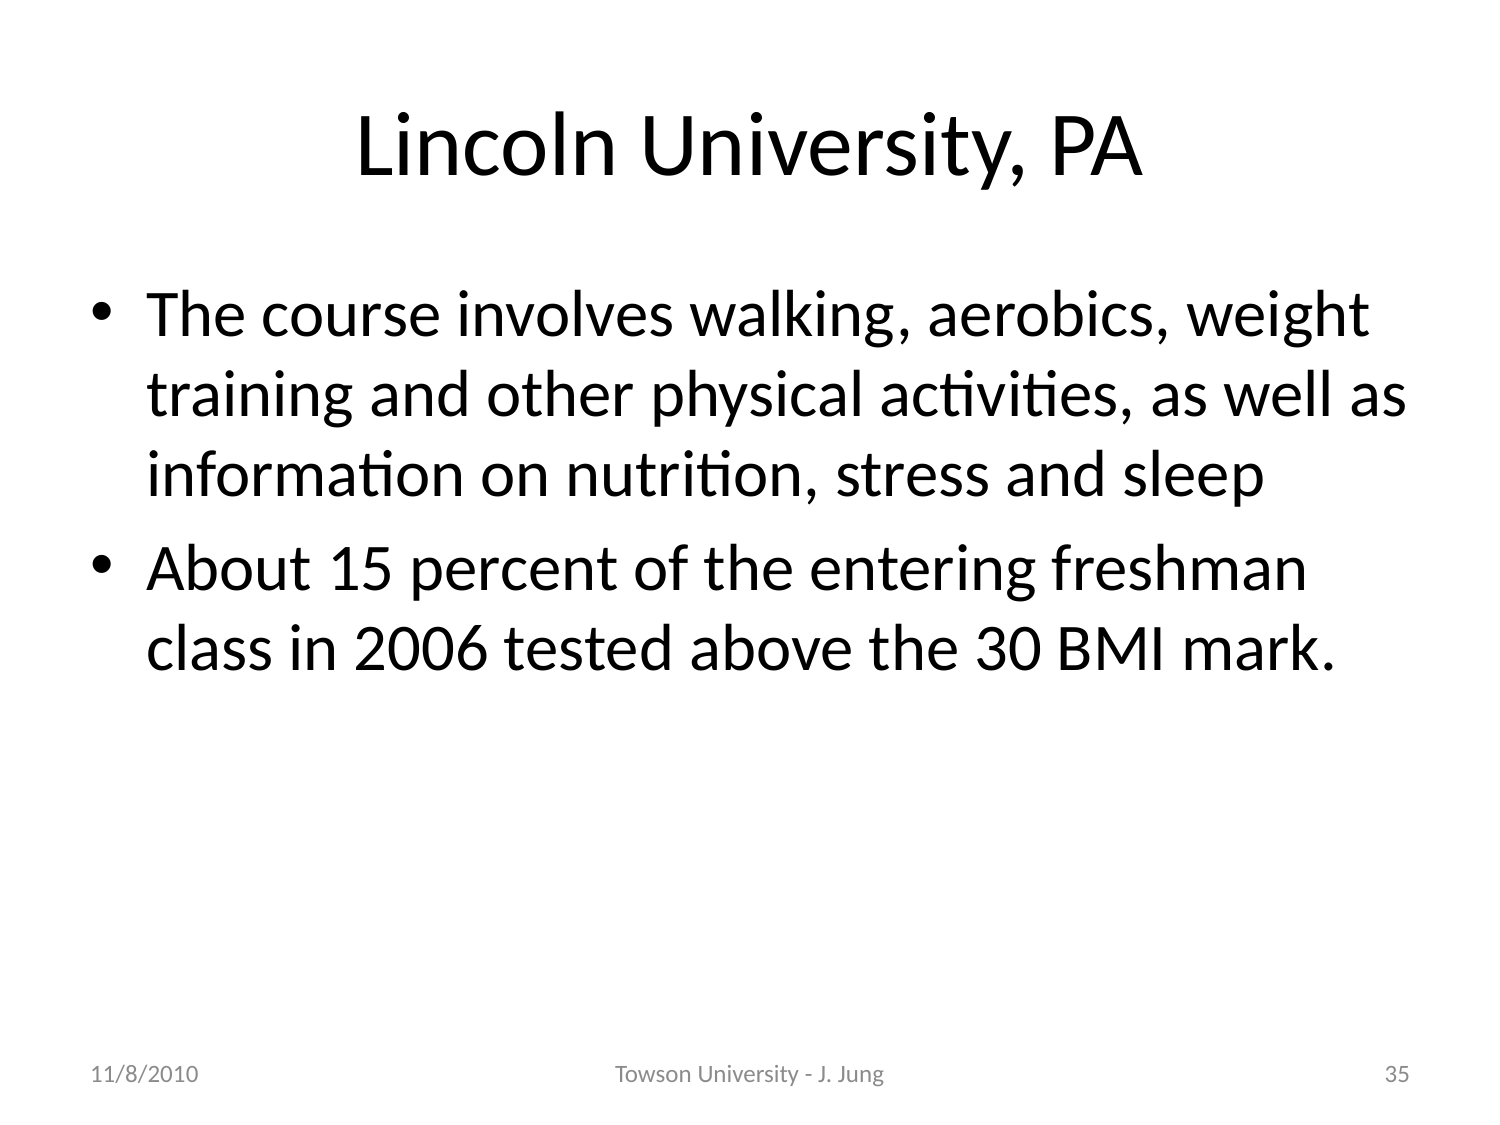

# Lincoln University, PA
The course involves walking, aerobics, weight training and other physical activities, as well as information on nutrition, stress and sleep
About 15 percent of the entering freshman class in 2006 tested above the 30 BMI mark.

11/8/2010
Towson University - J. Jung
35